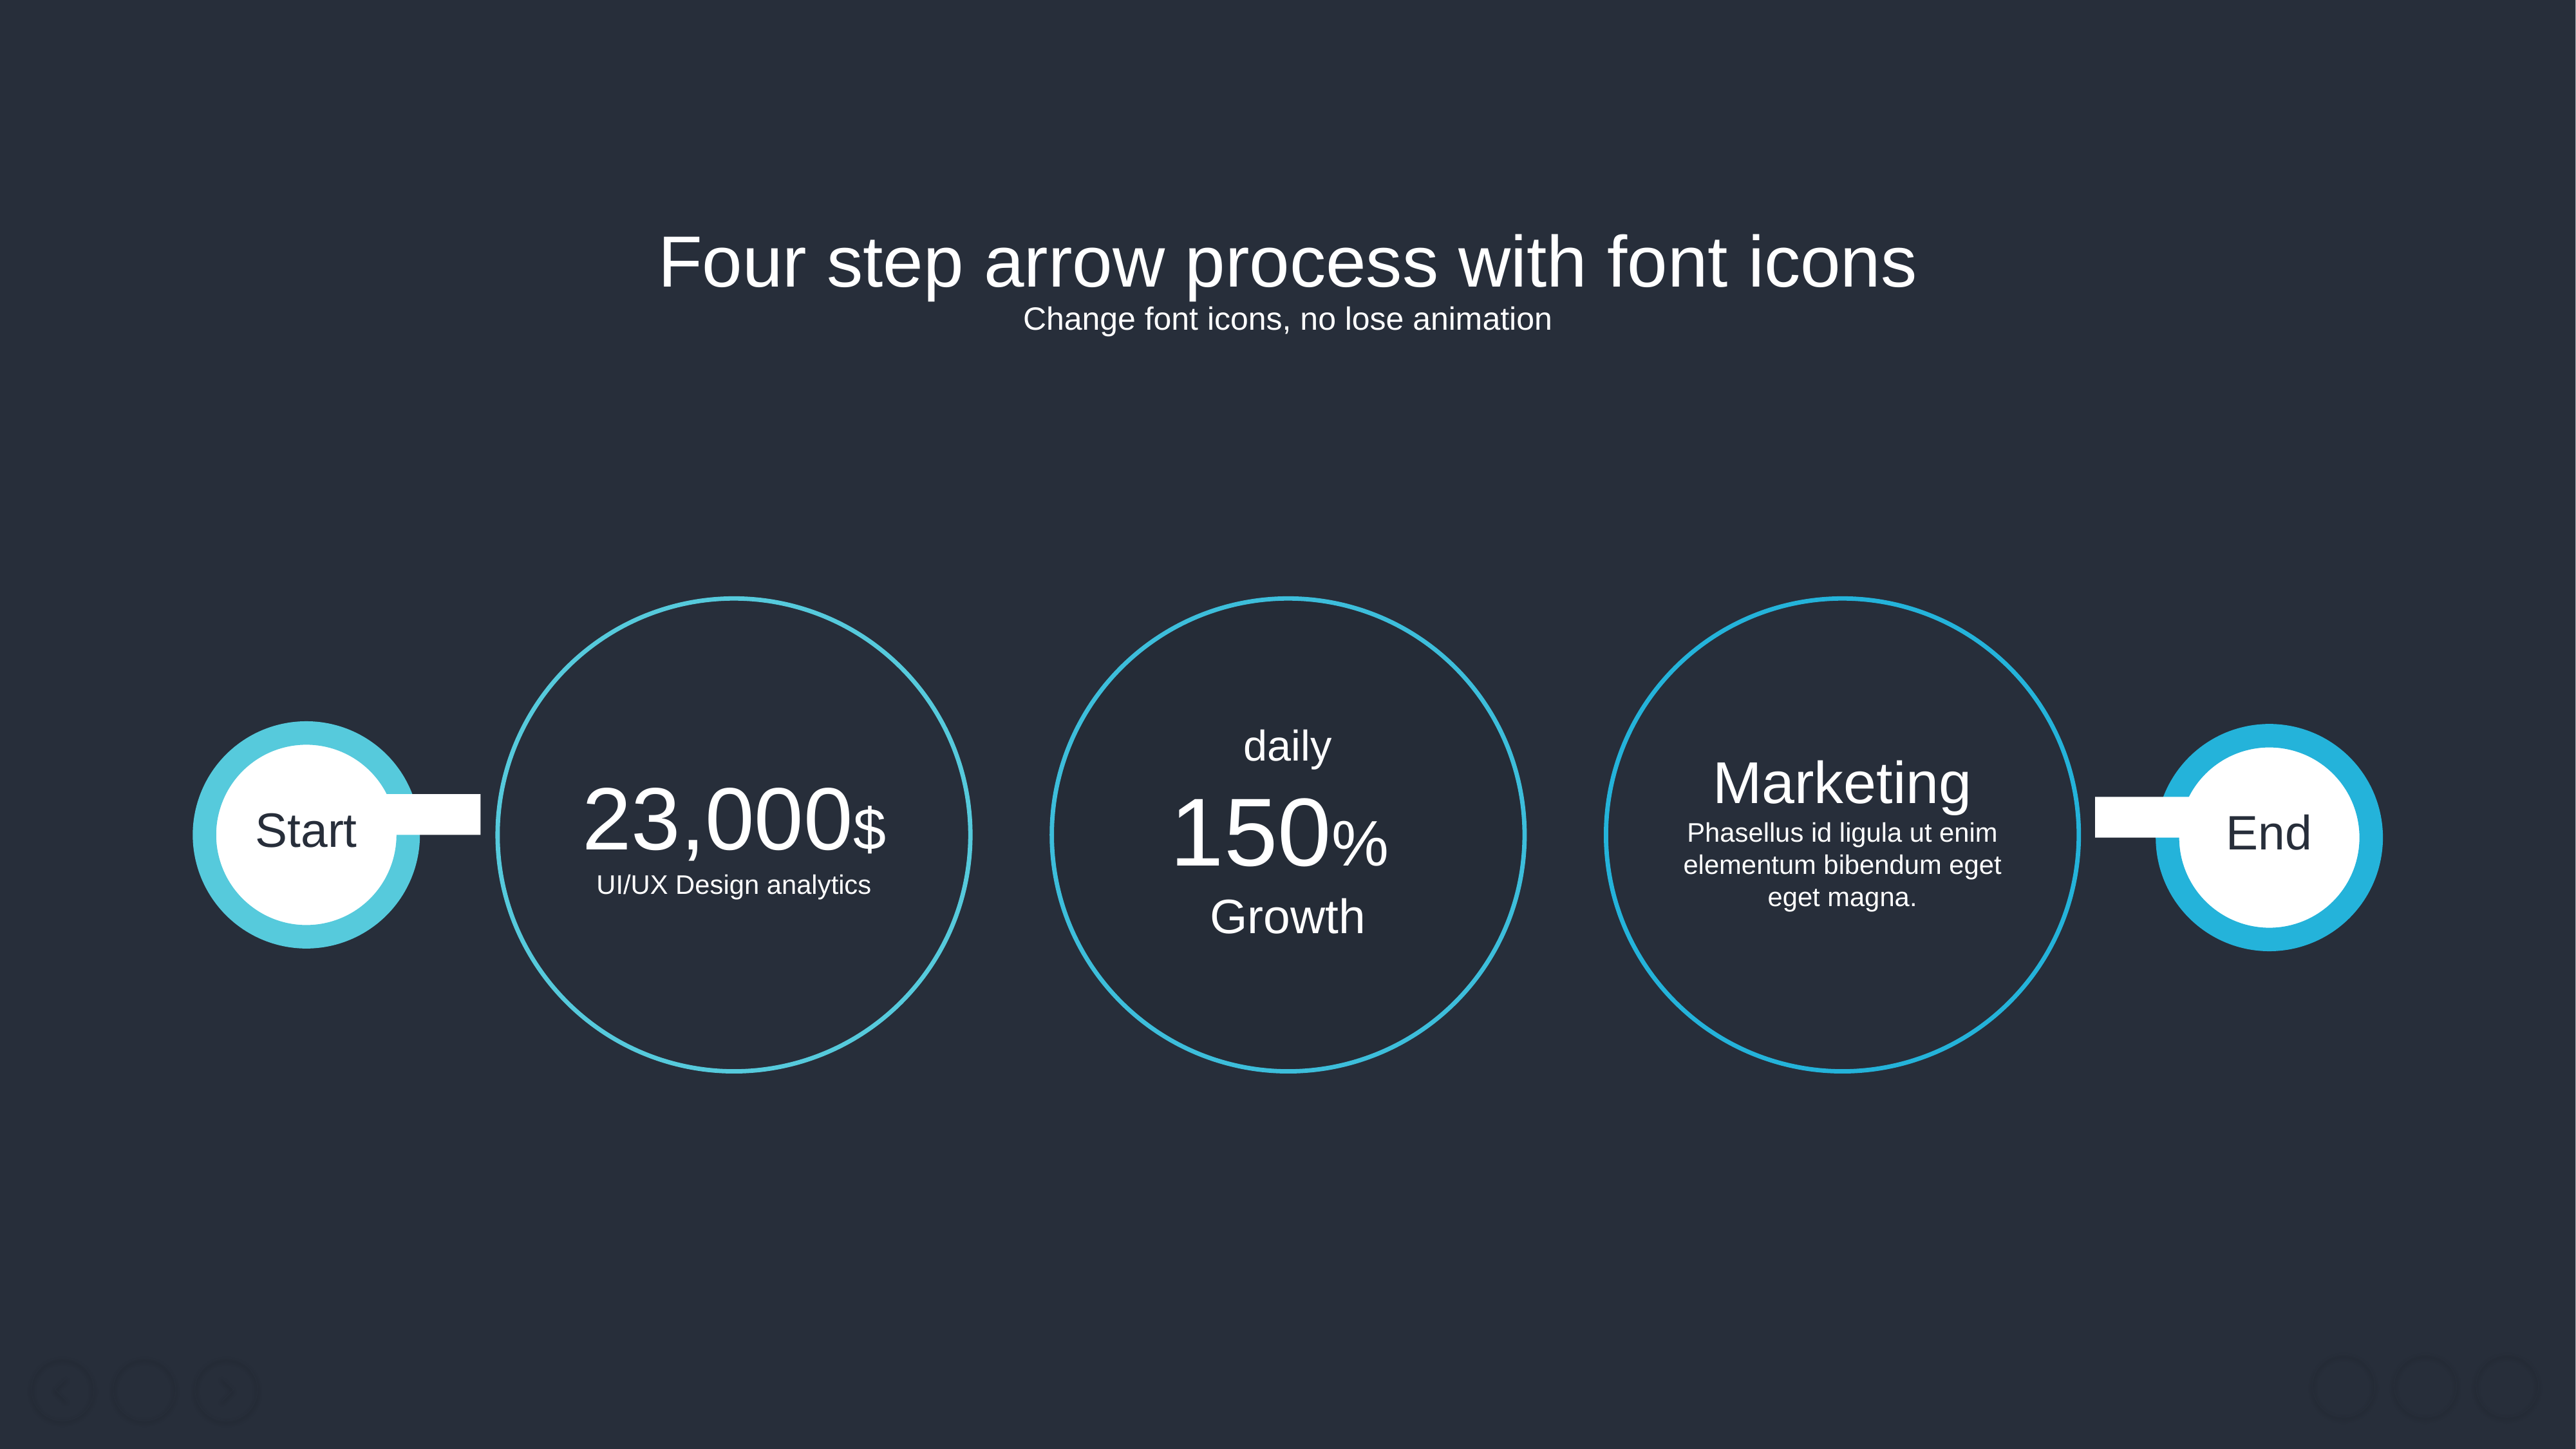

Four step arrow process with font icons
Change font icons, no lose animation

01.Concept development

02.Production

03. Final output

daily
150%
Growth

Start

End
Marketing
Phasellus id ligula ut enim elementum bibendum eget eget magna.
23,000$
UI/UX Design analytics